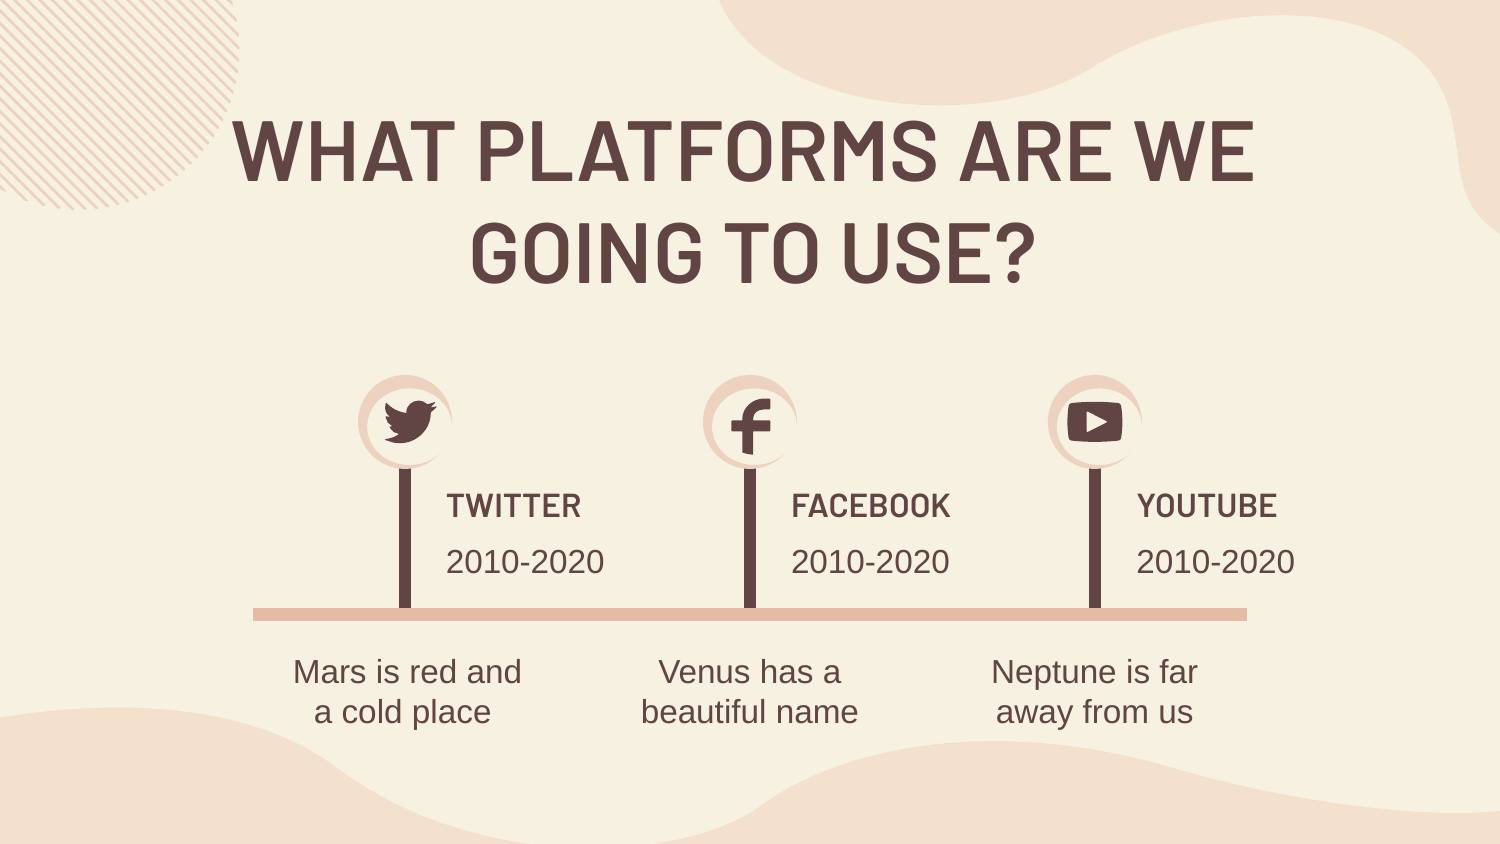

# WHAT PLATFORMS ARE WE
GOING TO USE?

TWITTER
FACEBOOK
YOUTUBE
2010-2020
2010-2020
2010-2020

 Mars is red and a cold place
Venus has a beautiful name
Neptune is far away from us